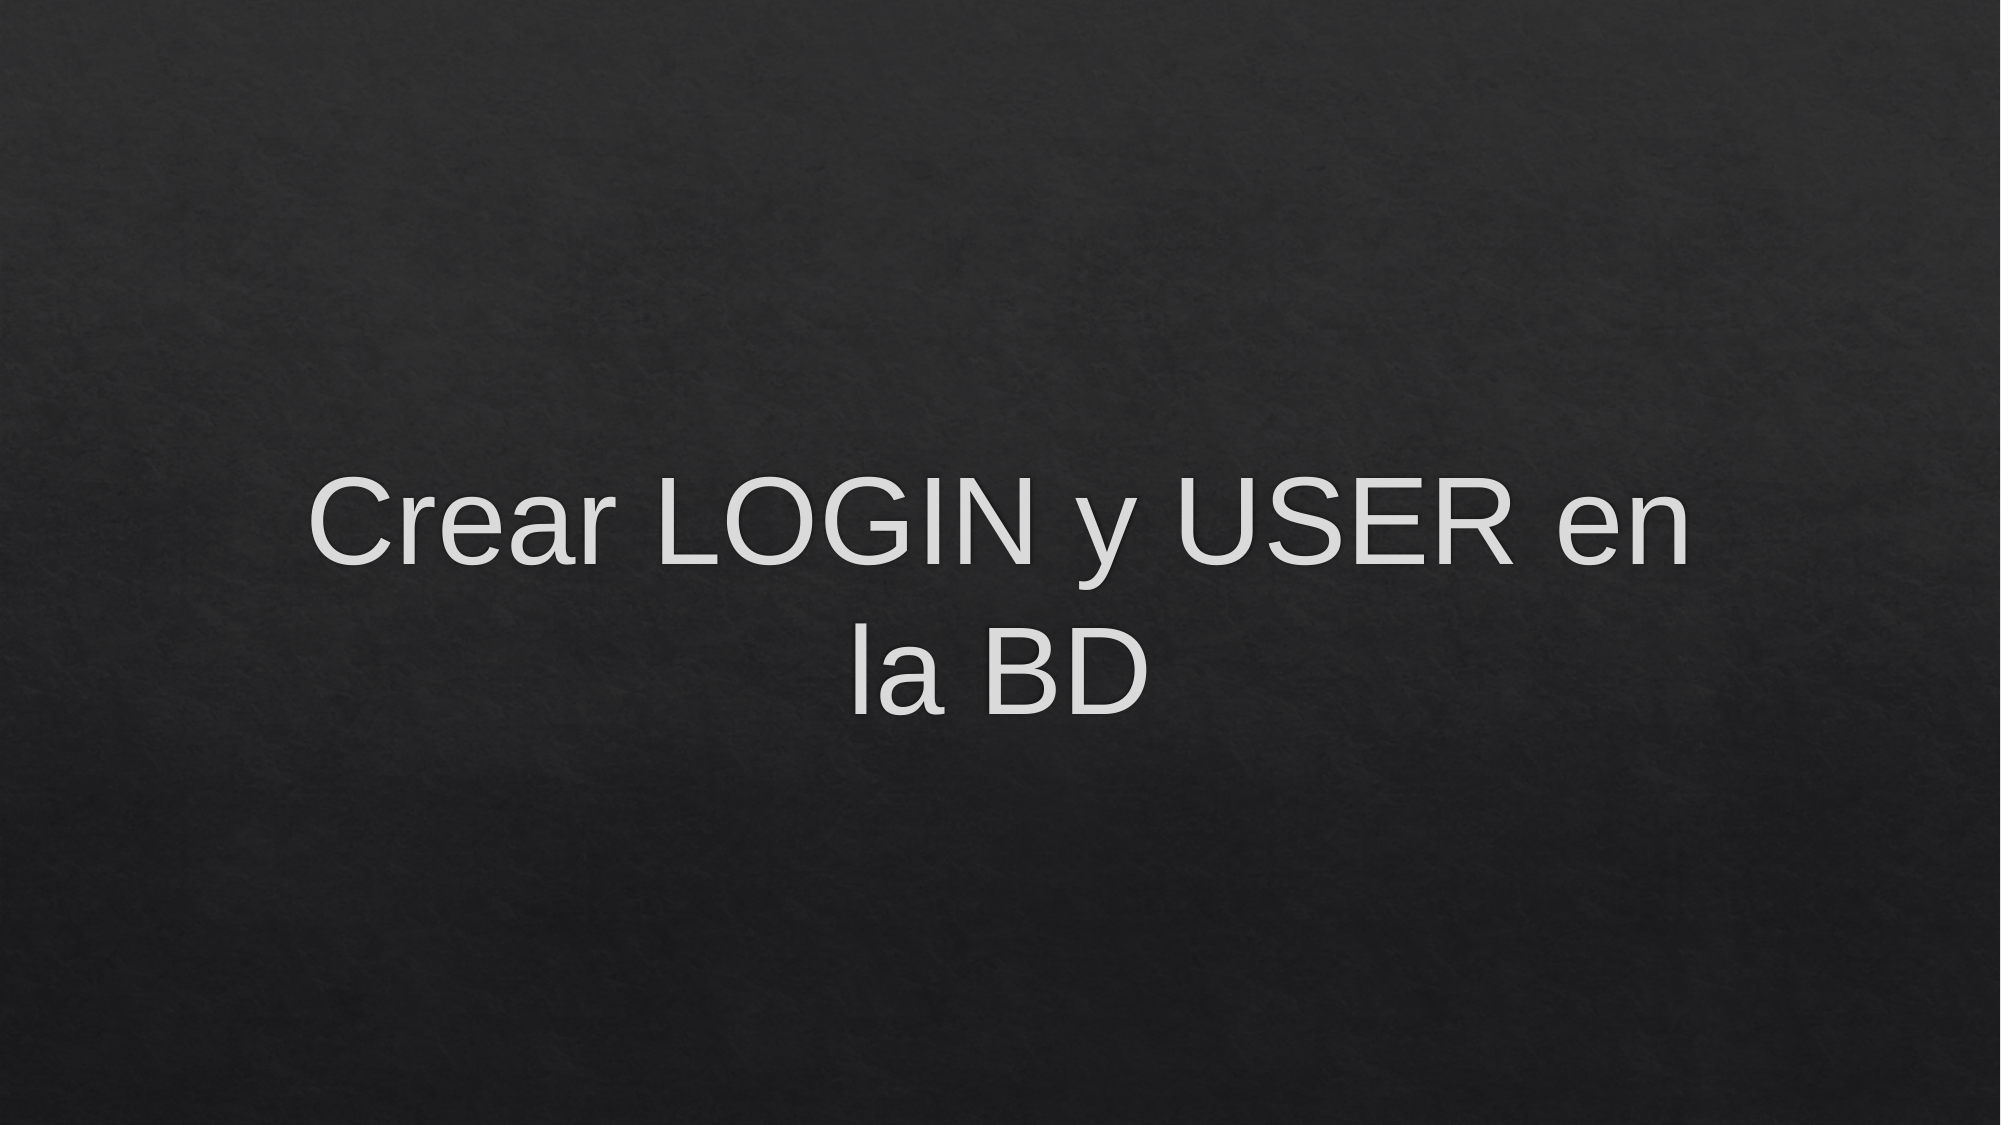

# Crear LOGIN y USER en la BD